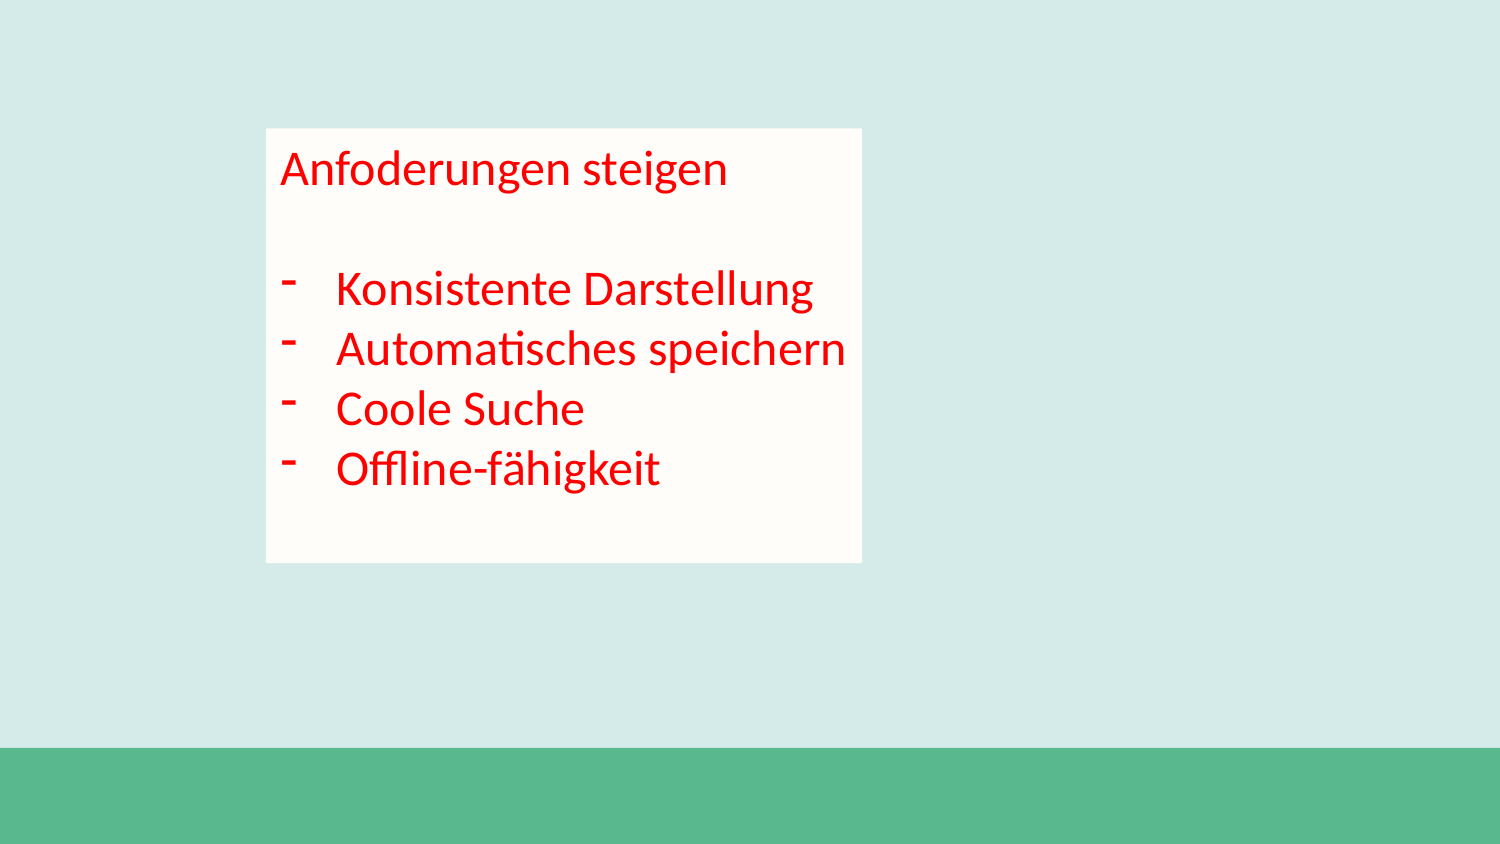

Anfoderungen steigen

Konsistente Darstellung
Automatisches speichern
Coole Suche
Offline-fähigkeit

#